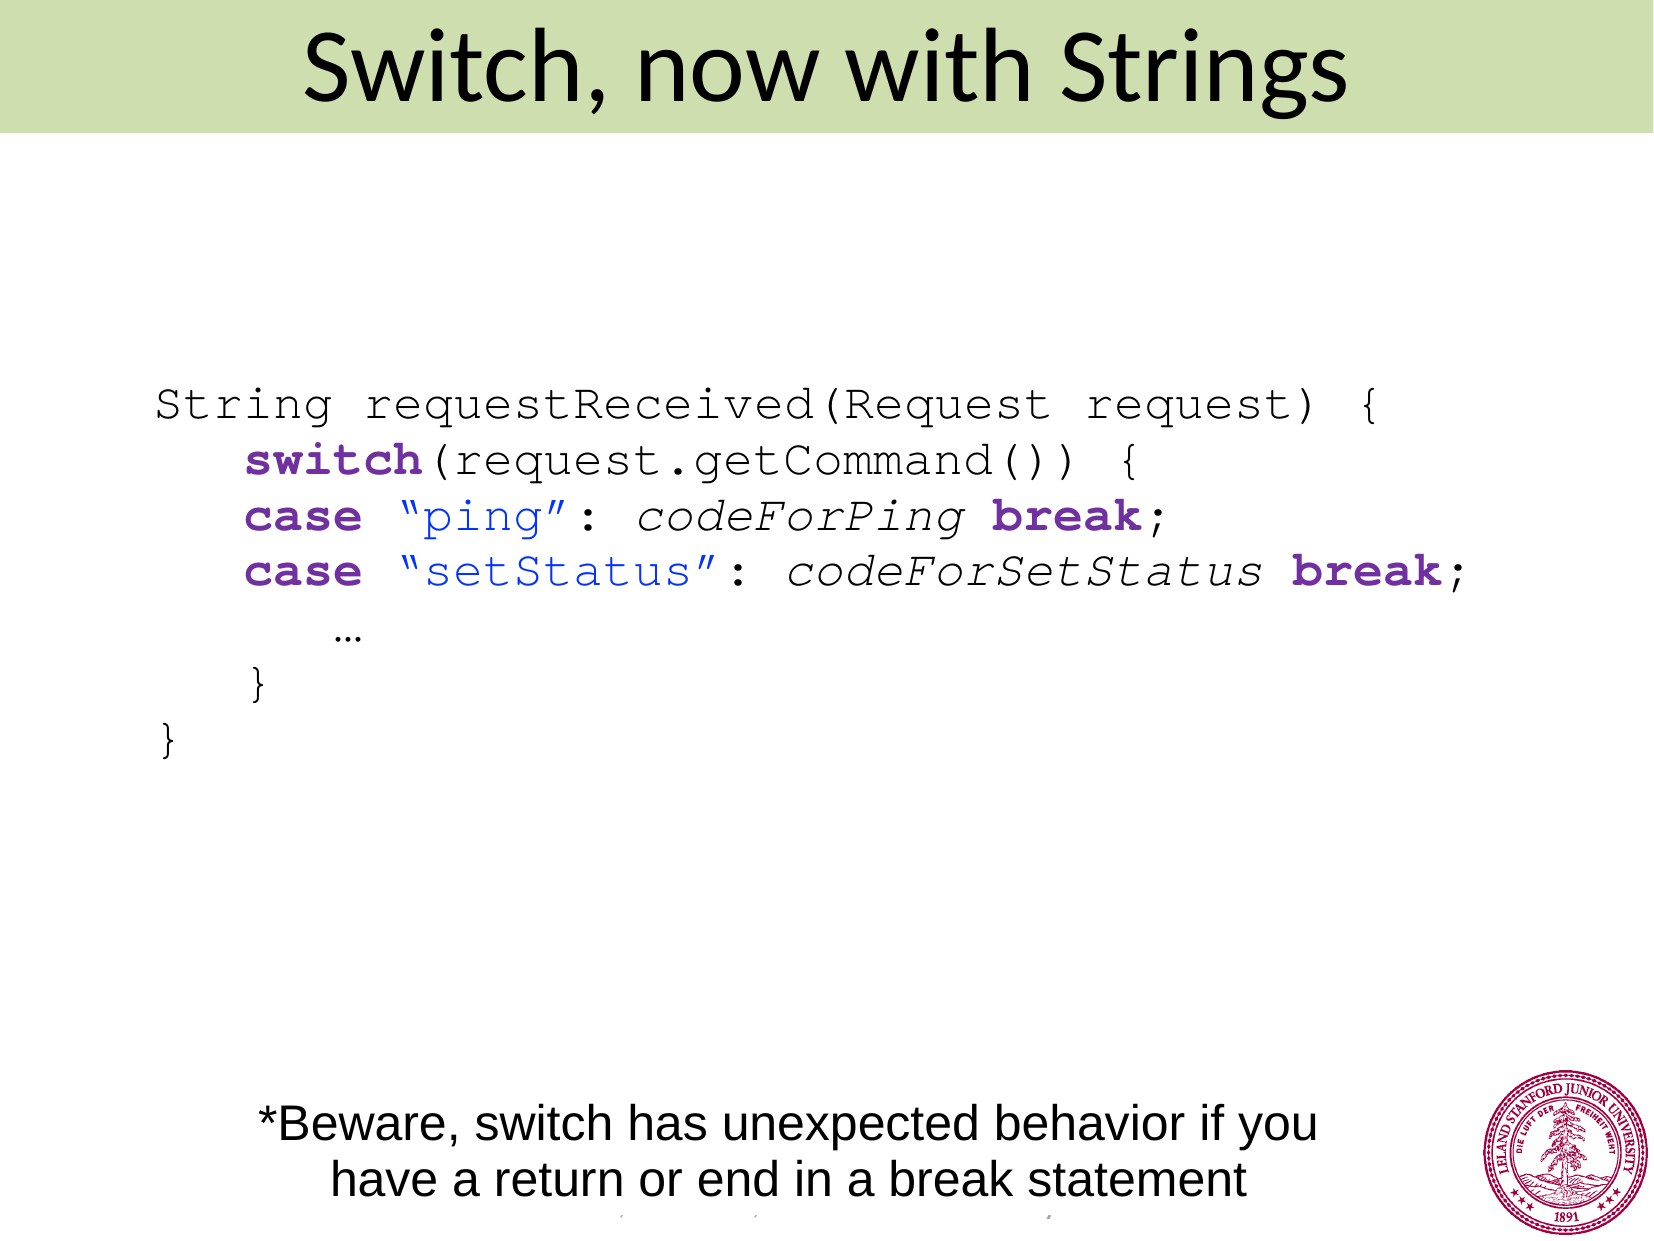

Switch, now with Strings
String requestReceived(Request request) {
   switch(request.getCommand()) {
   case “ping”: codeForPing break;
   case “setStatus”: codeForSetStatus break;
	 …
   }
}
*Beware, switch has unexpected behavior if you have a return or end in a break statement